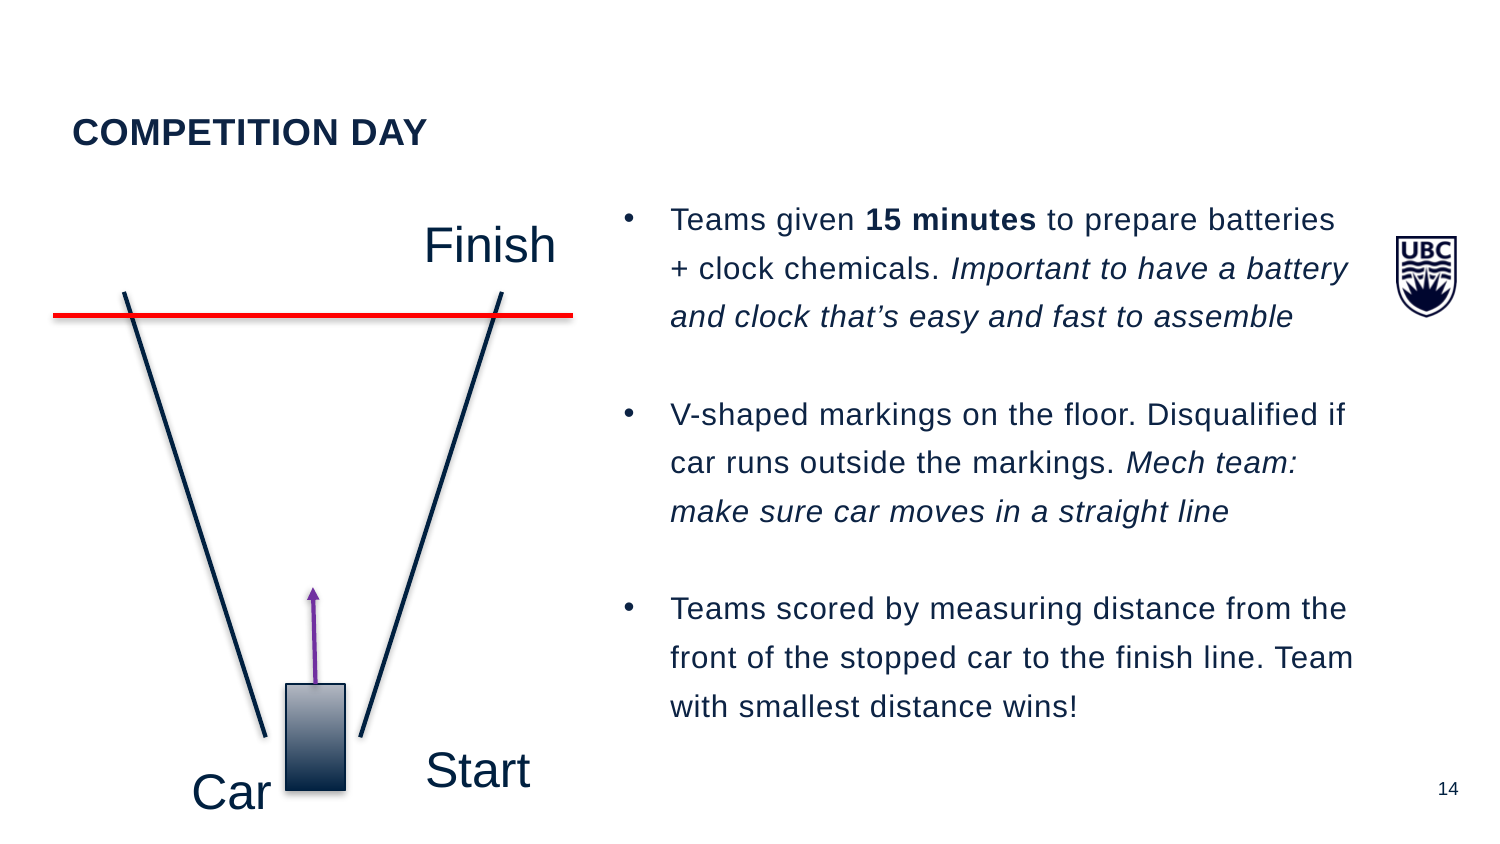

Competition day
Teams given 15 minutes to prepare batteries + clock chemicals. Important to have a battery and clock that’s easy and fast to assemble

V-shaped markings on the floor. Disqualified if car runs outside the markings. Mech team: make sure car moves in a straight line

Teams scored by measuring distance from the front of the stopped car to the finish line. Team with smallest distance wins!
Finish

Start
Car